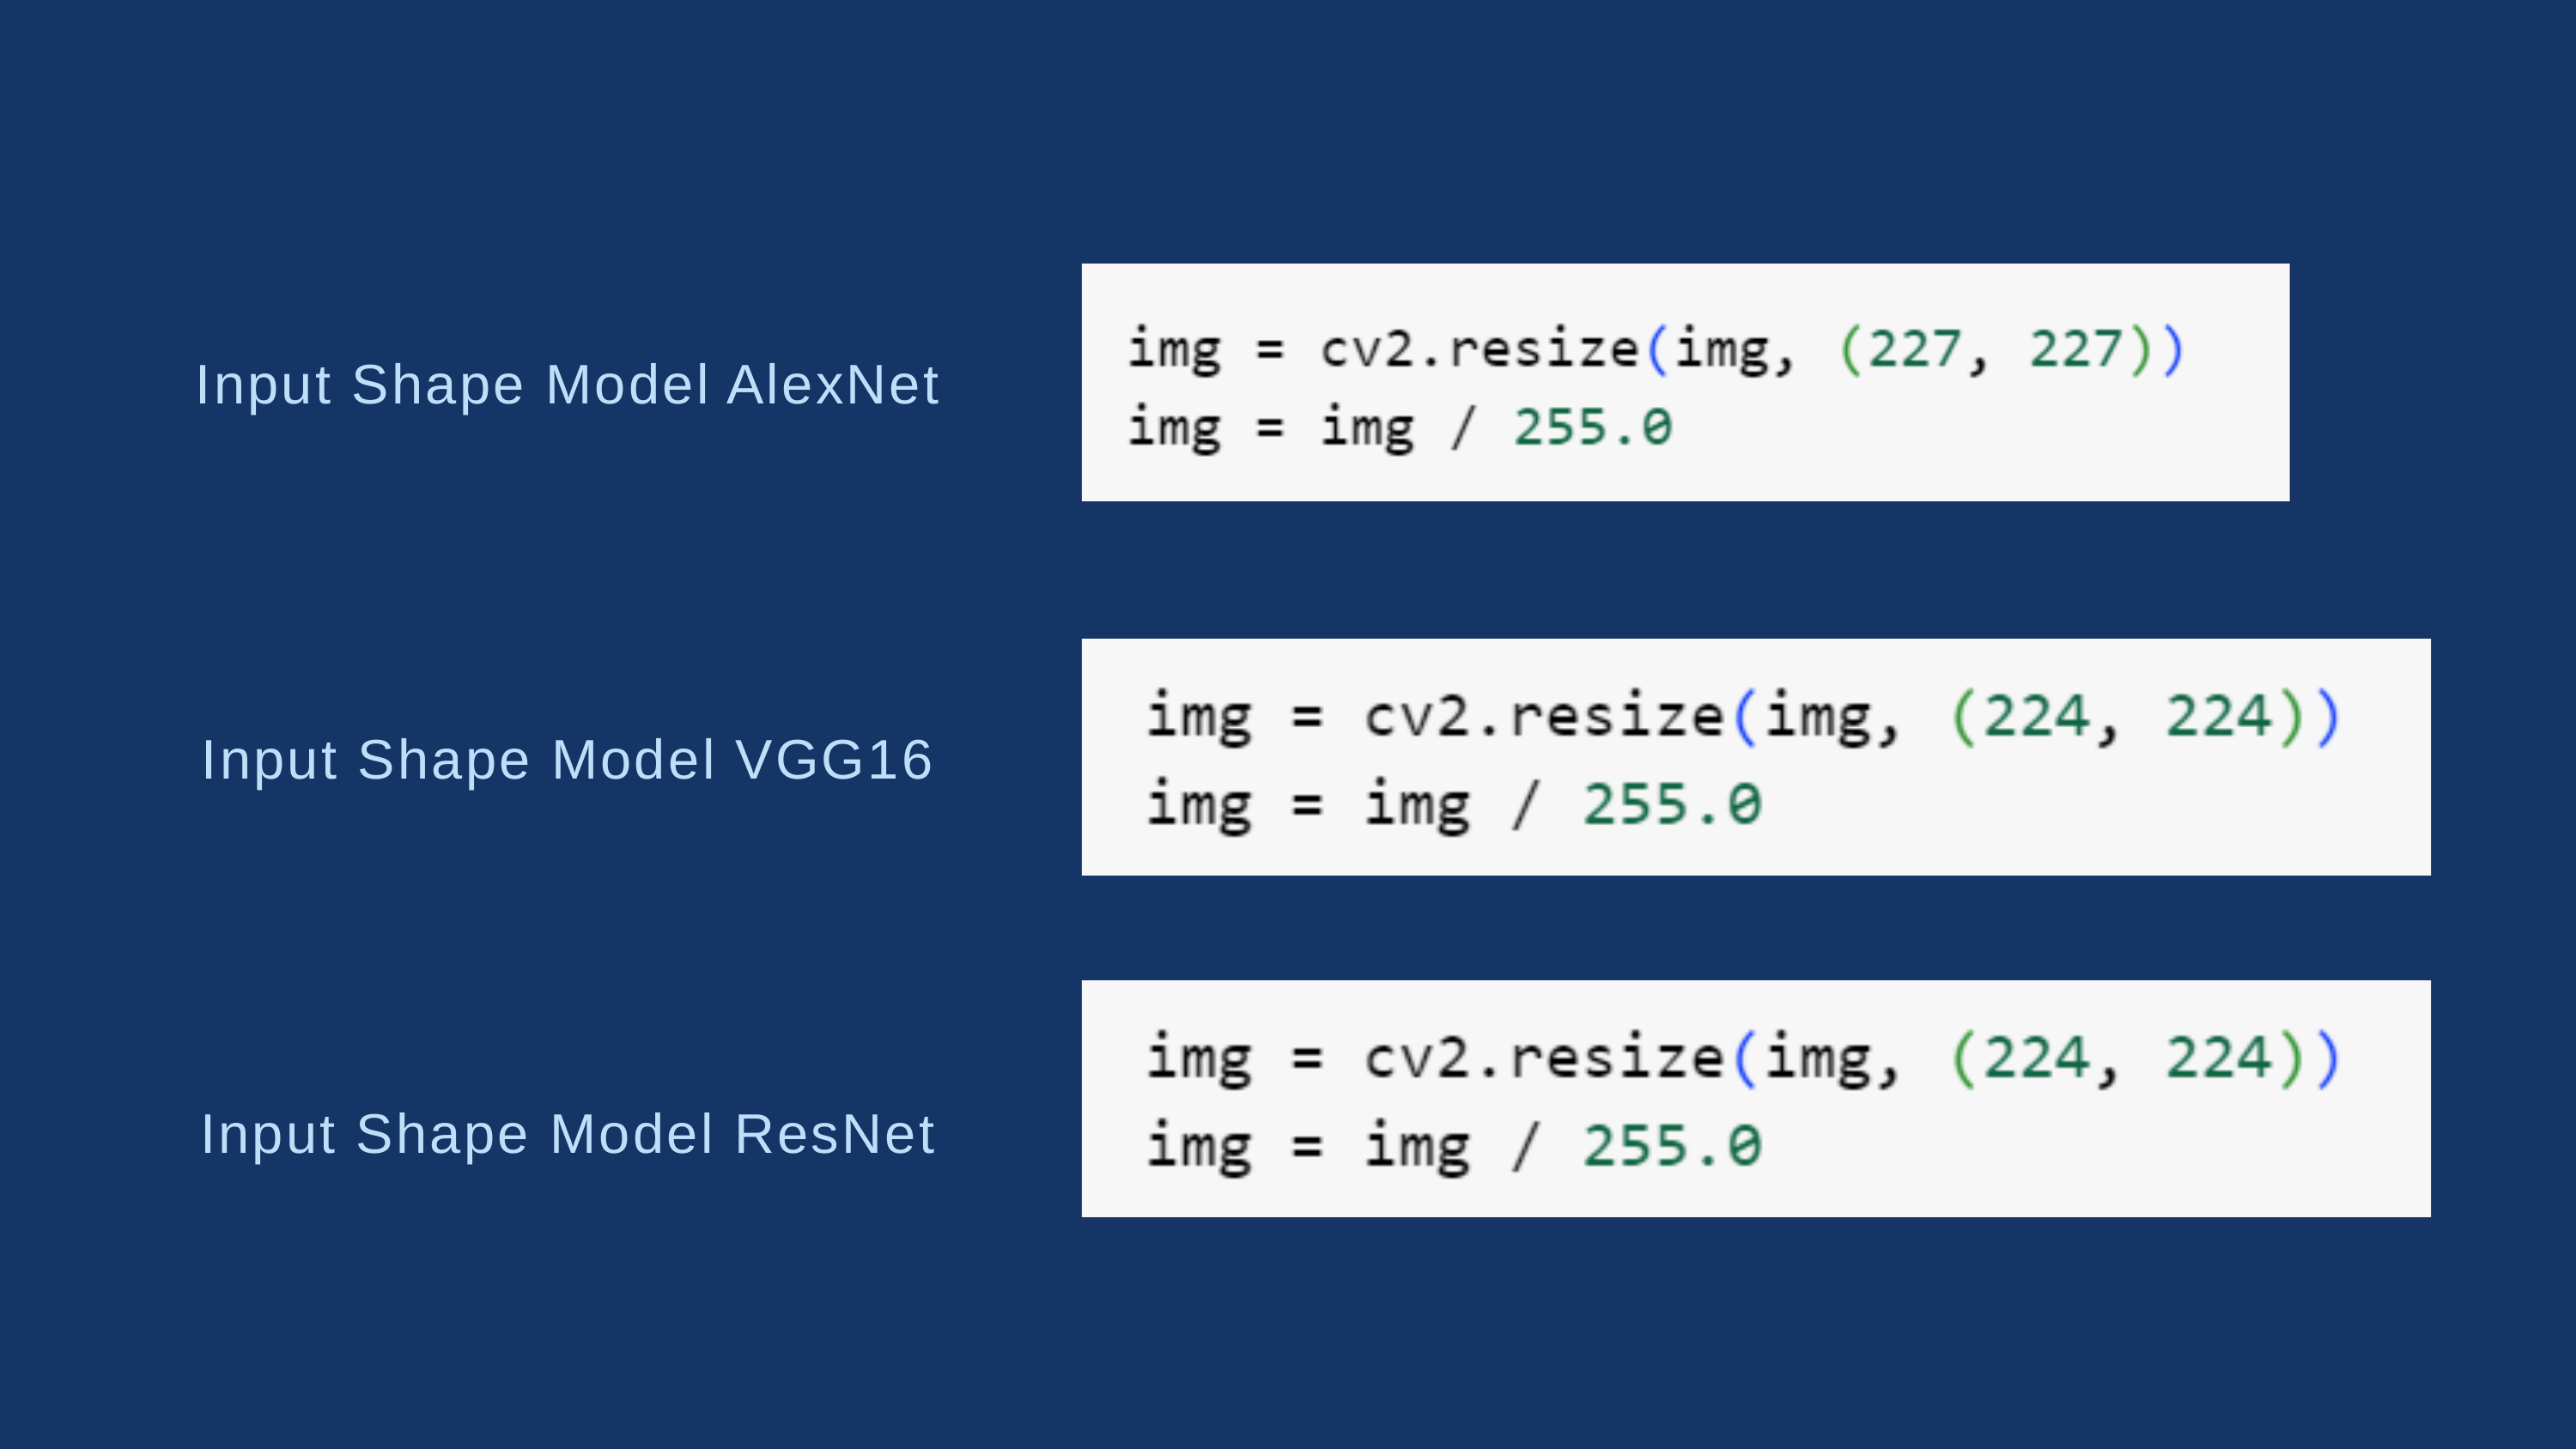

Input Shape Model AlexNet

Input Shape Model VGG16

Input Shape Model ResNet